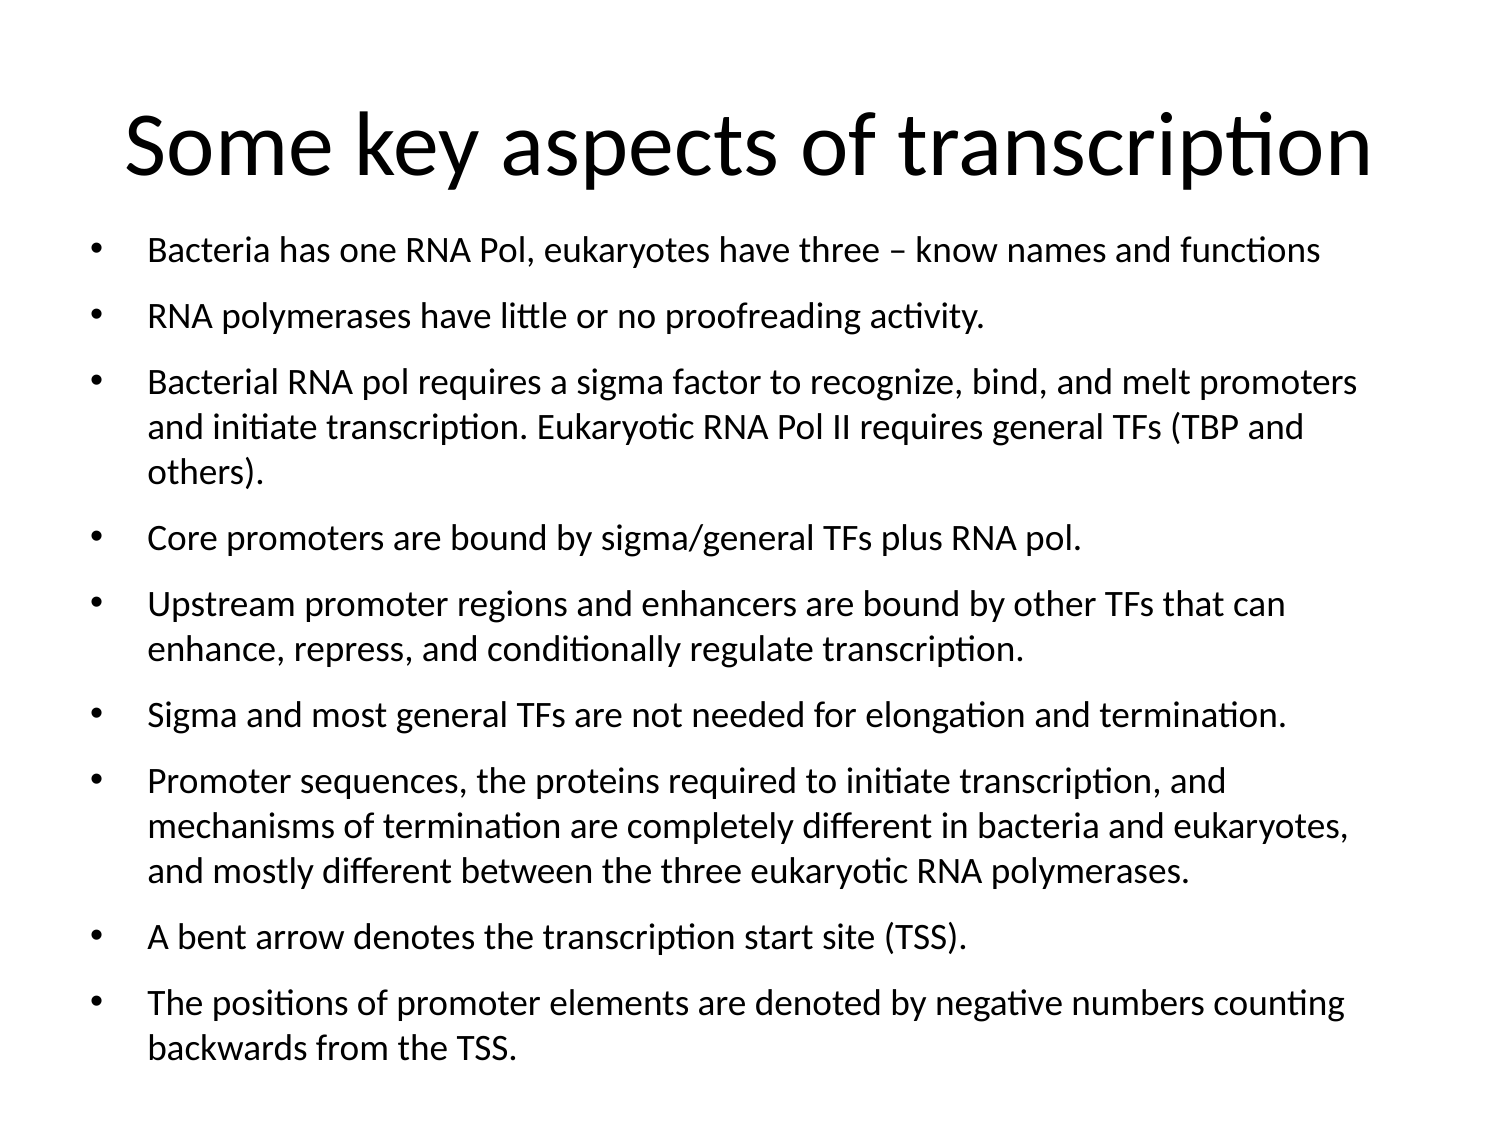

# Some key aspects of transcription
Bacteria has one RNA Pol, eukaryotes have three – know names and functions
RNA polymerases have little or no proofreading activity.
Bacterial RNA pol requires a sigma factor to recognize, bind, and melt promoters and initiate transcription. Eukaryotic RNA Pol II requires general TFs (TBP and others).
Core promoters are bound by sigma/general TFs plus RNA pol.
Upstream promoter regions and enhancers are bound by other TFs that can enhance, repress, and conditionally regulate transcription.
Sigma and most general TFs are not needed for elongation and termination.
Promoter sequences, the proteins required to initiate transcription, and mechanisms of termination are completely different in bacteria and eukaryotes, and mostly different between the three eukaryotic RNA polymerases.
A bent arrow denotes the transcription start site (TSS).
The positions of promoter elements are denoted by negative numbers counting backwards from the TSS.